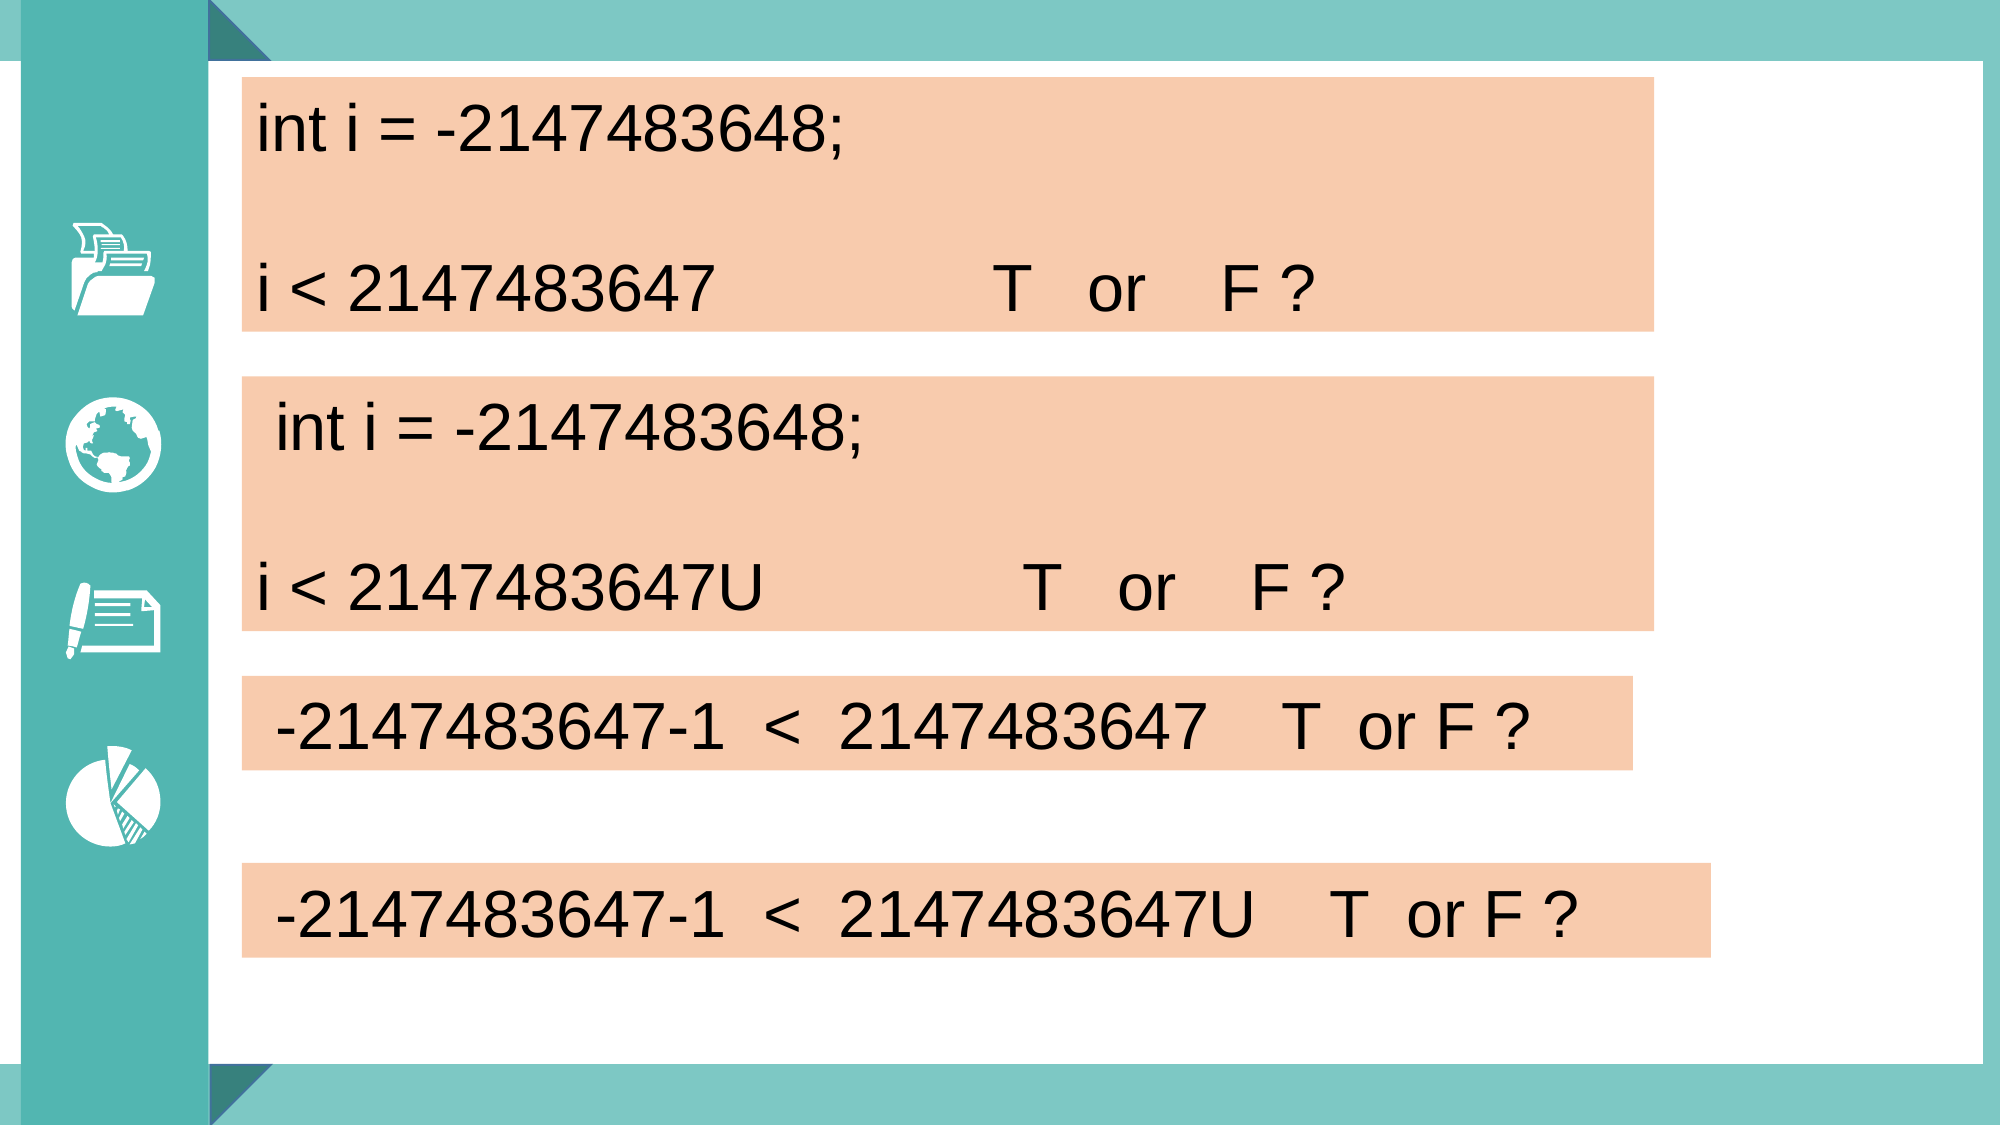

int i = -2147483648;

i < 2147483647               T   or    F ?
 int i = -2147483648;

i < 2147483647U              T   or    F ?
 -2147483647-1  <  2147483647    T  or F ?
 -2147483647-1  <  2147483647U    T  or F ?